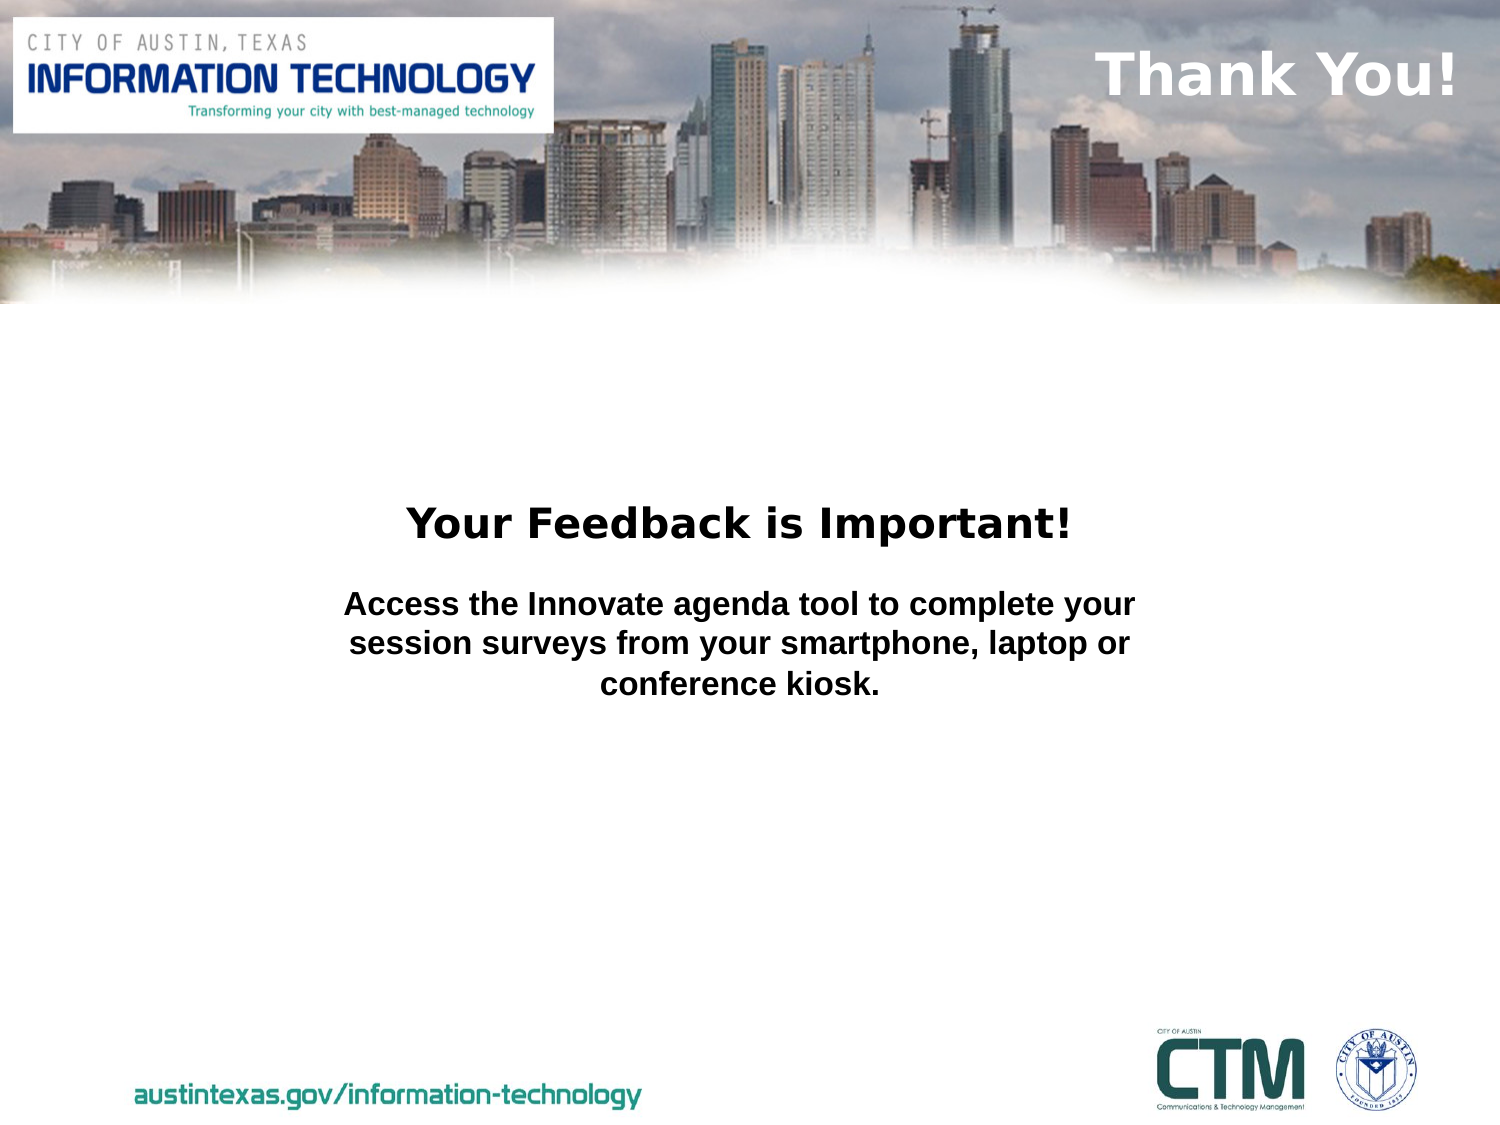

# Thank You!
Your Feedback is Important!

Access the Innovate agenda tool to complete your session surveys from your smartphone, laptop or conference kiosk.